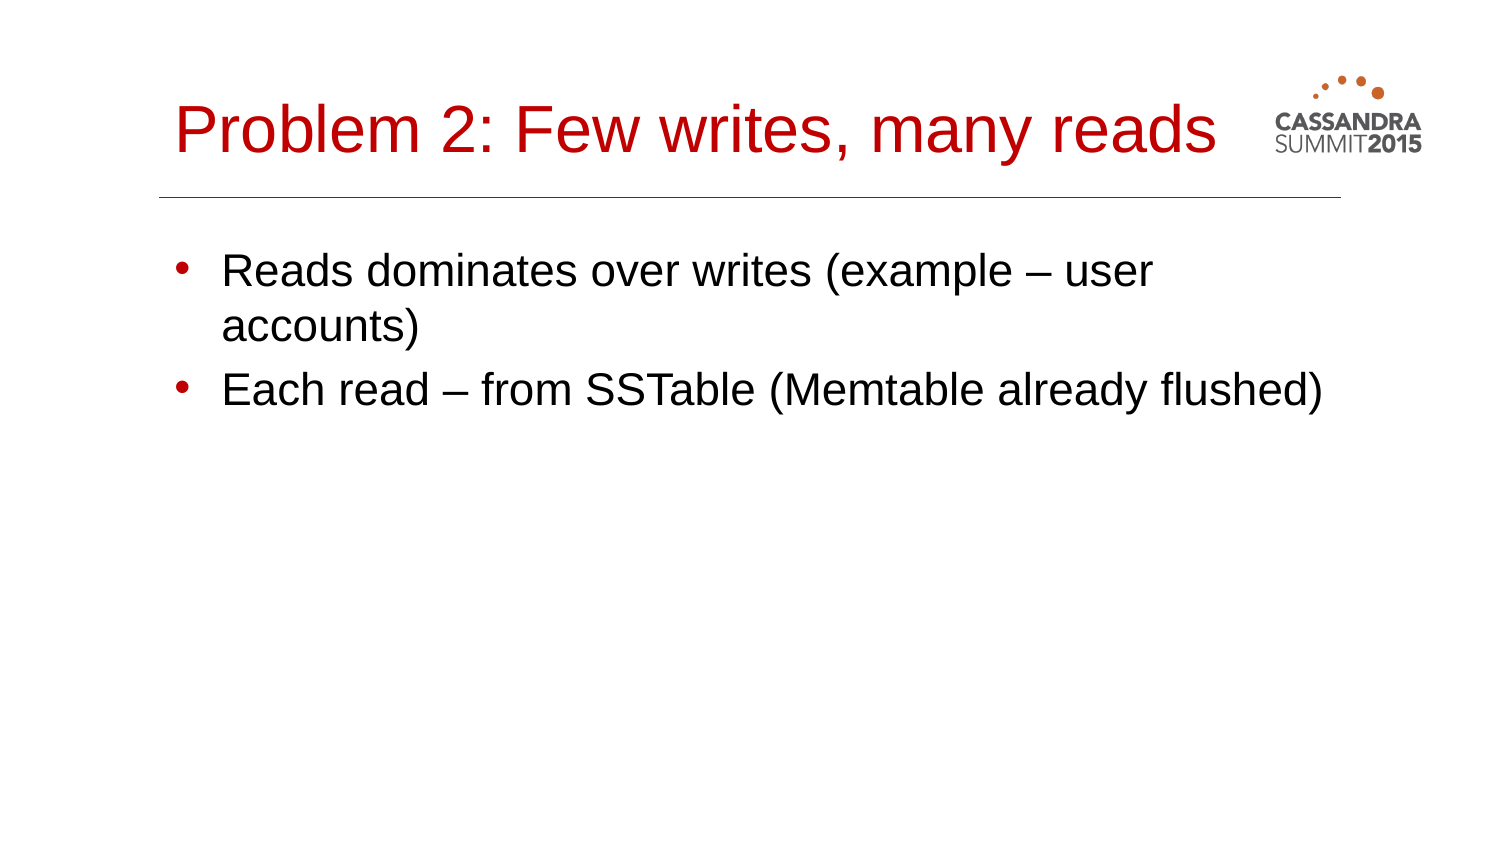

# Problem 2: Few writes, many reads
Reads dominates over writes (example – user accounts)
Each read – from SSTable (Memtable already flushed)